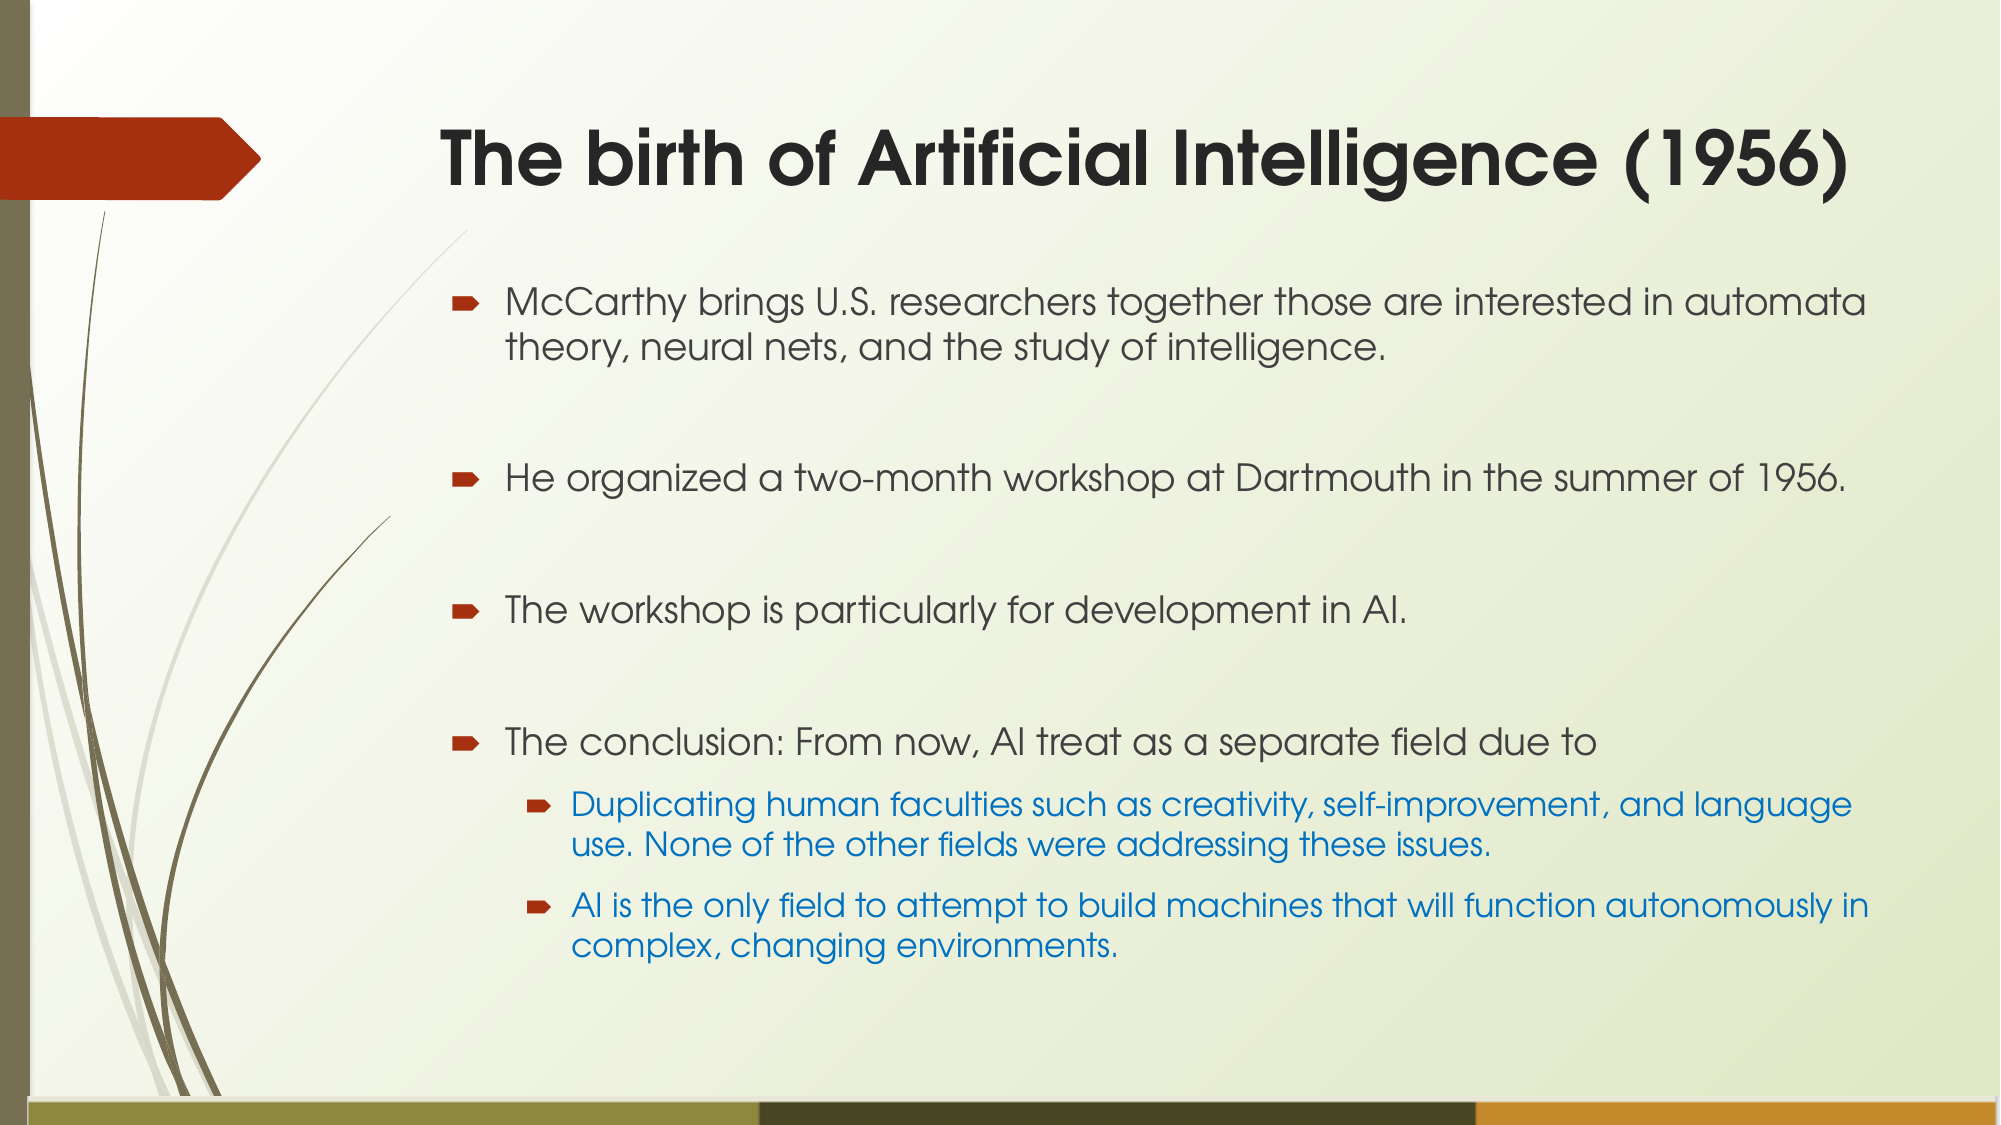

The birth of Artificial Intelligence (1956)
McCarthy brings U.S. researchers together those are interested in automata theory, neural nets, and the study of intelligence.

He organized a two-month workshop at Dartmouth in the summer of 1956.

The workshop is particularly for development in AI.

The conclusion: From now, AI treat as a separate field due to
Duplicating human faculties such as creativity, self-improvement, and language use. None of the other fields were addressing these issues.
AI is the only field to attempt to build machines that will function autonomously in complex, changing environments.